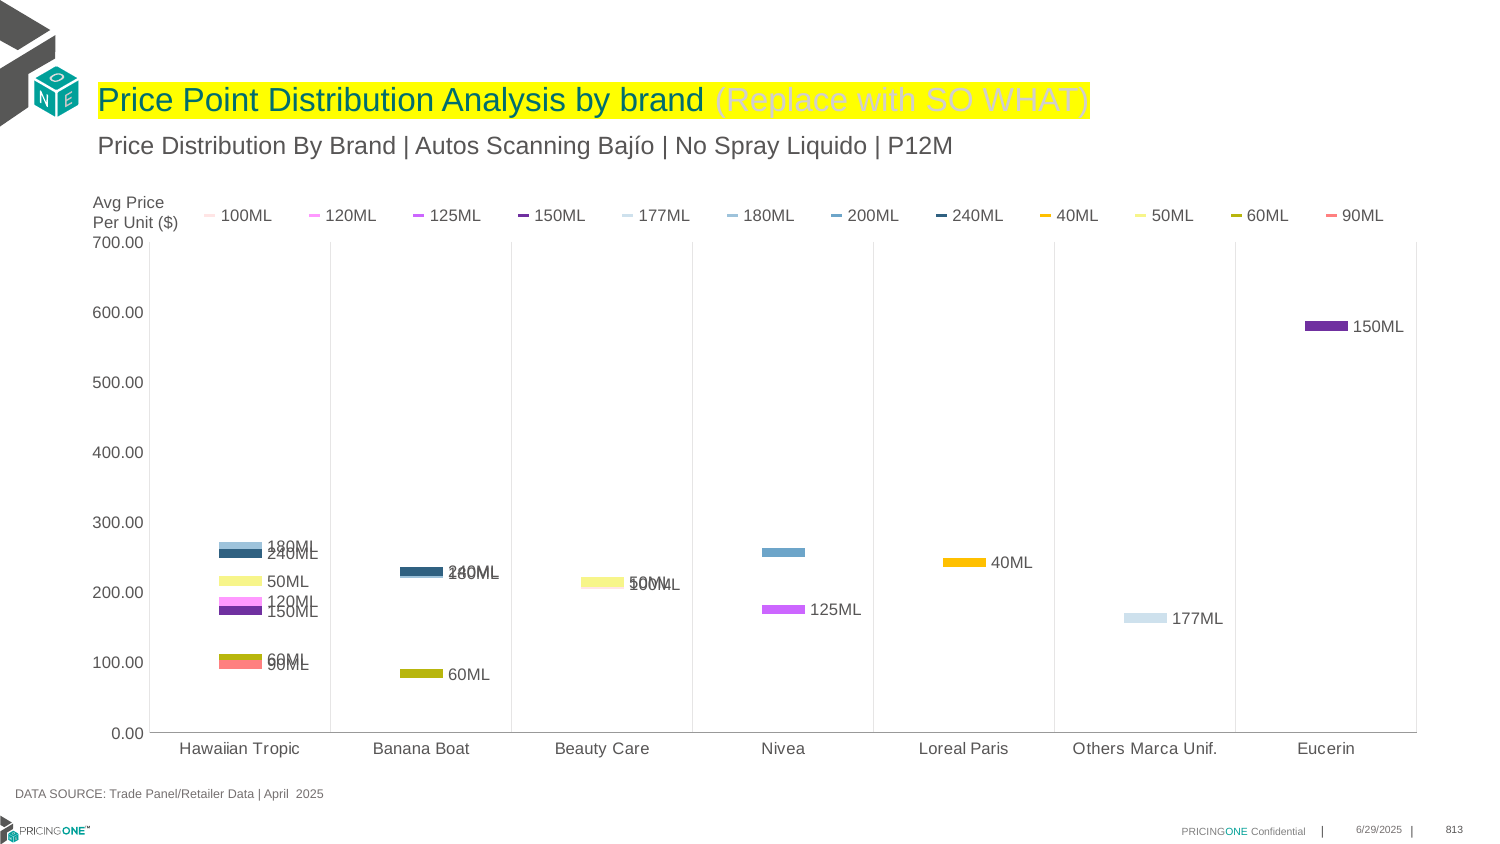

# Price Point Distribution Analysis by brand (Replace with SO WHAT)
Price Distribution By Brand | Autos Scanning Bajío | No Spray Liquido | P12M

### Chart

| Category | 100ML | 120ML | 125ML | 150ML | 177ML | 180ML | 200ML | 240ML | 40ML | 50ML | 60ML | 90ML |
|---|---|---|---|---|---|---|---|---|---|---|---|---|
| Hawaiian Tropic | None | 187.2494 | None | 174.0 | None | 265.3801 | None | 255.9139 | None | 216.1697 | 105.2727 | 97.1961 |
| Banana Boat | None | None | None | None | None | 226.7393 | None | 229.9818 | None | None | 84.1094 | None |
| Beauty Care | 211.8443 | None | None | None | None | None | None | None | None | 215.047 | None | None |
| Nivea | None | None | 176.1552 | None | None | None | 257.2109 | None | None | None | None | None |
| Loreal Paris | None | None | None | None | None | None | None | None | 242.7213 | None | None | None |
| Others Marca Unif. | None | None | None | None | 163.4623 | None | None | None | None | None | None | None |
| Eucerin | None | None | None | 579.897 | None | None | None | None | None | None | None | None |
Avg Price
Per Unit ($)
DATA SOURCE: Trade Panel/Retailer Data | April  2025
6/29/2025
813